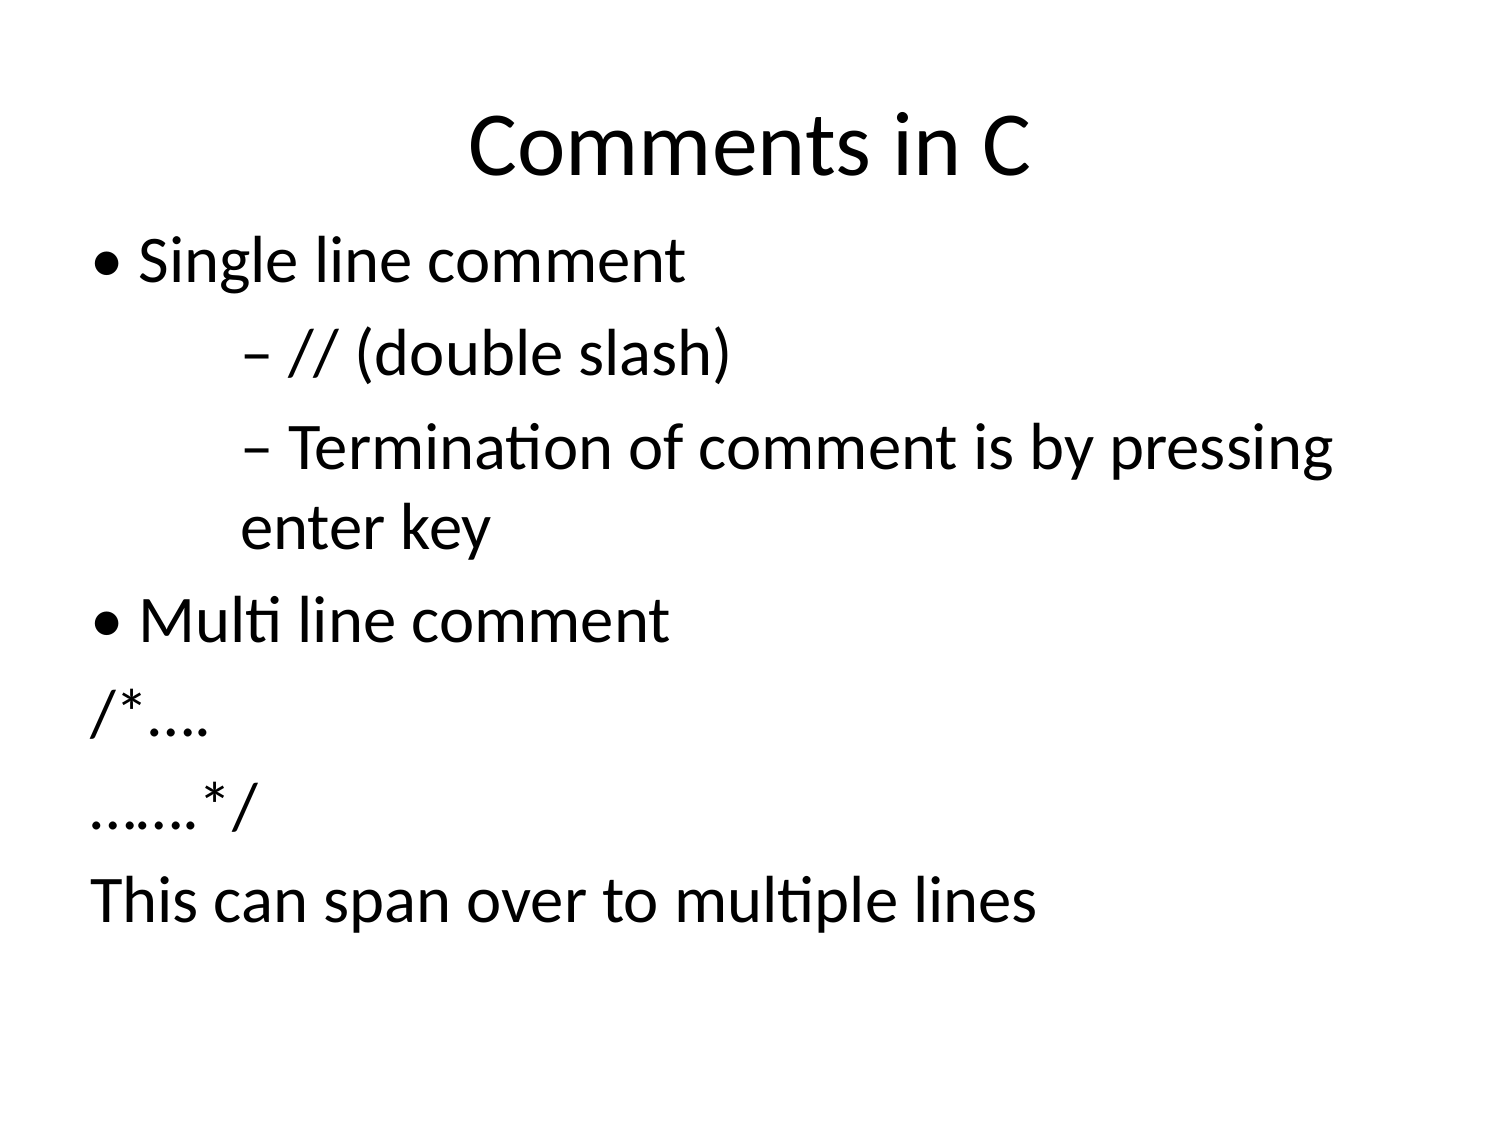

# Comments in C
• Single line comment
	– // (double slash)
	– Termination of comment is by pressing 	enter key
• Multi line comment
/*….
…….*/
This can span over to multiple lines